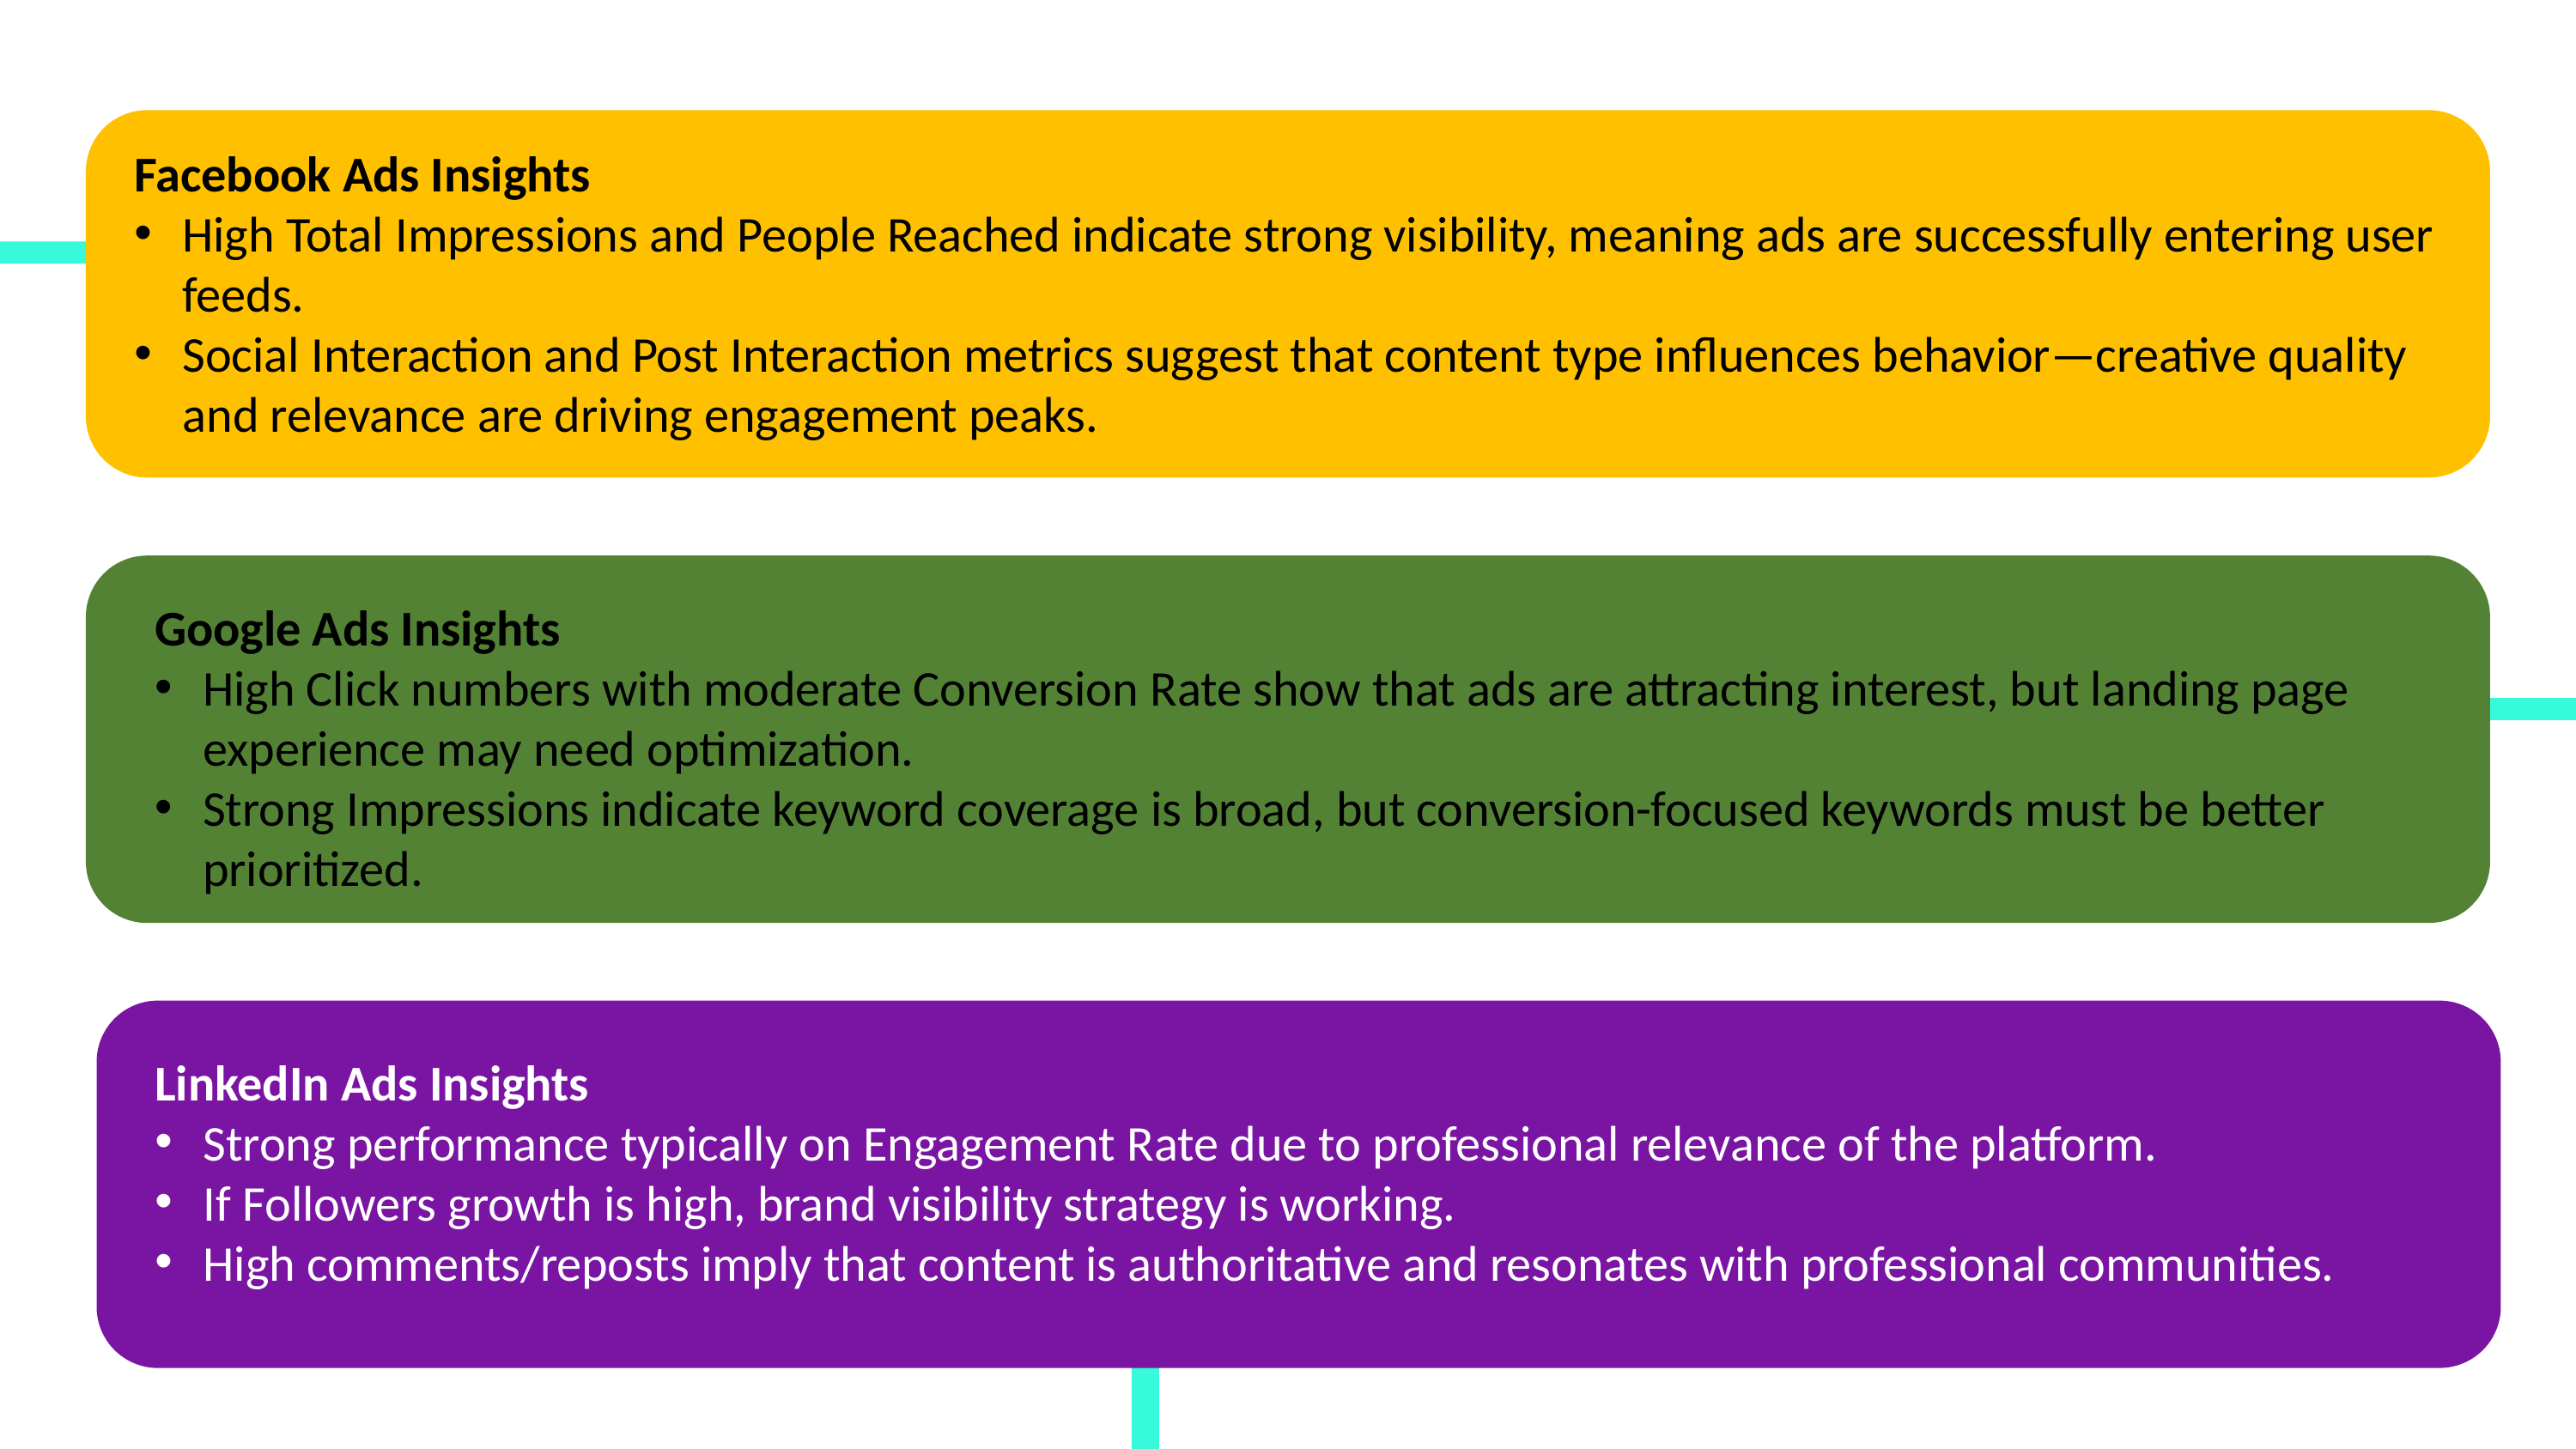

Facebook Ads Insights
High Total Impressions and People Reached indicate strong visibility, meaning ads are successfully entering user feeds.
Social Interaction and Post Interaction metrics suggest that content type influences behavior—creative quality and relevance are driving engagement peaks.

Google Ads Insights
High Click numbers with moderate Conversion Rate show that ads are attracting interest, but landing page experience may need optimization.
Strong Impressions indicate keyword coverage is broad, but conversion-focused keywords must be better prioritized.

LinkedIn Ads Insights
Strong performance typically on Engagement Rate due to professional relevance of the platform.
If Followers growth is high, brand visibility strategy is working.
High comments/reposts imply that content is authoritative and resonates with professional communities.